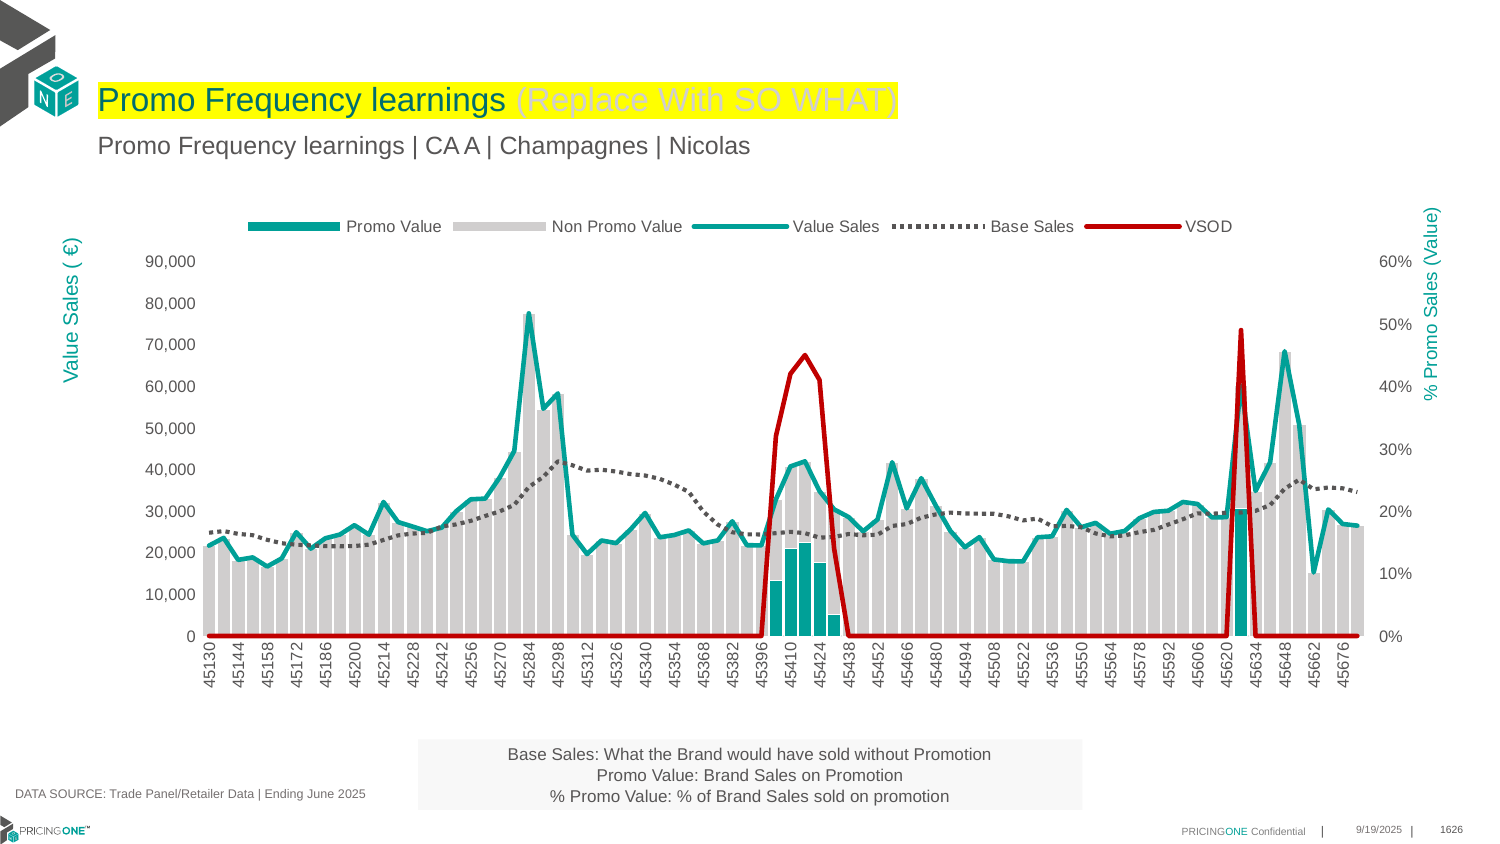

# Promo Frequency learnings (Replace With SO WHAT)
Promo Frequency learnings | CA A | Champagnes | Nicolas

### Chart

| Category | Promo Value | Non Promo Value | Value Sales | Base Sales | VSOD |
|---|---|---|---|---|---|
| 45130.0 | 0.0 | 21694.0 | 21694.0 | 24788.0 | 0.0 |
| 45137.0 | 0.0 | 23557.0 | 23557.0 | 25193.0 | 0.0 |
| 45144.0 | 0.0 | 18266.0 | 18266.0 | 24525.0 | 0.0 |
| 45151.0 | 0.0 | 18867.0 | 18867.0 | 24194.0 | 0.0 |
| 45158.0 | 0.0 | 16677.0 | 16677.0 | 23088.0 | 0.0 |
| 45165.0 | 0.0 | 18633.0 | 18633.0 | 22261.0 | 0.0 |
| 45172.0 | 0.0 | 24915.0 | 24915.0 | 21918.0 | 0.0 |
| 45179.0 | 0.0 | 20976.0 | 20976.0 | 21759.0 | 0.0 |
| 45186.0 | 0.0 | 23457.0 | 23457.0 | 21577.0 | 0.0 |
| 45193.0 | 0.0 | 24352.0 | 24352.0 | 21544.0 | 0.0 |
| 45200.0 | 0.0 | 26603.0 | 26603.0 | 21596.0 | 0.0 |
| 45207.0 | 0.0 | 24319.0 | 24319.0 | 21940.0 | 0.0 |
| 45214.0 | 0.0 | 32186.0 | 32186.0 | 23062.0 | 0.0 |
| 45221.0 | 0.0 | 27357.0 | 27357.0 | 24156.0 | 0.0 |
| 45228.0 | 0.0 | 26284.0 | 26284.0 | 24591.0 | 0.0 |
| 45235.0 | 0.0 | 25153.0 | 25153.0 | 24767.0 | 0.0 |
| 45242.0 | 0.0 | 26016.0 | 26016.0 | 26288.0 | 0.0 |
| 45249.0 | 0.0 | 29943.0 | 29943.0 | 26786.0 | 0.0 |
| 45256.0 | 0.0 | 32821.0 | 32821.0 | 27643.0 | 0.0 |
| 45263.0 | 0.0 | 32994.0 | 32994.0 | 28815.0 | 0.0 |
| 45270.0 | 0.0 | 38117.0 | 38117.0 | 29933.0 | 0.0 |
| 45277.0 | 0.0 | 44465.0 | 44465.0 | 31489.0 | 0.0 |
| 45284.0 | 0.0 | 77503.0 | 77503.0 | 35784.0 | 0.0 |
| 45291.0 | 0.0 | 54590.0 | 54590.0 | 38239.0 | 0.0 |
| 45298.0 | 0.0 | 58292.0 | 58292.0 | 41970.0 | 0.0 |
| 45305.0 | 0.0 | 24324.0 | 24324.0 | 41003.0 | 0.0 |
| 45312.0 | 0.0 | 19664.0 | 19664.0 | 39724.0 | 0.0 |
| 45319.0 | 0.0 | 22933.0 | 22933.0 | 39941.0 | 0.0 |
| 45326.0 | 0.0 | 22298.0 | 22298.0 | 39508.0 | 0.0 |
| 45333.0 | 0.0 | 25590.0 | 25590.0 | 38894.0 | 0.0 |
| 45340.0 | 0.0 | 29544.0 | 29544.0 | 38553.0 | 0.0 |
| 45347.0 | 0.0 | 23704.0 | 23704.0 | 37763.0 | 0.0 |
| 45354.0 | 0.0 | 24243.0 | 24243.0 | 36371.0 | 0.0 |
| 45361.0 | 0.0 | 25344.0 | 25344.0 | 34614.0 | 0.0 |
| 45368.0 | 0.0 | 22244.0 | 22244.0 | 29903.0 | 0.0 |
| 45375.0 | 0.0 | 22950.0 | 22950.0 | 26738.0 | 0.0 |
| 45382.0 | 0.0 | 27542.0 | 27542.0 | 24900.0 | 0.0 |
| 45389.0 | 0.0 | 21797.0 | 21797.0 | 24400.0 | 0.0 |
| 45396.0 | 0.0 | 21743.0 | 21743.0 | 24374.0 | 0.0 |
| 45403.0 | 13347.0 | 19466.0 | 32813.0 | 24692.0 | 0.32 |
| 45410.0 | 21055.0 | 19681.0 | 40736.0 | 24998.0 | 0.42 |
| 45417.0 | 22414.0 | 19544.0 | 41958.0 | 24692.0 | 0.45 |
| 45424.0 | 17731.0 | 17059.0 | 34790.0 | 23613.0 | 0.41 |
| 45431.0 | 5151.0 | 25263.0 | 30414.0 | 23772.0 | 0.14 |
| 45438.0 | 0.0 | 28560.0 | 28560.0 | 24484.0 | 0.0 |
| 45445.0 | 0.0 | 25126.0 | 25126.0 | 24185.0 | 0.0 |
| 45452.0 | 0.0 | 27996.0 | 27996.0 | 24319.0 | 0.0 |
| 45459.0 | 0.0 | 41739.0 | 41739.0 | 26416.0 | 0.0 |
| 45466.0 | 0.0 | 30646.0 | 30646.0 | 26882.0 | 0.0 |
| 45473.0 | 0.0 | 37919.0 | 37919.0 | 28410.0 | 0.0 |
| 45480.0 | 0.0 | 31288.0 | 31288.0 | 29197.0 | 0.0 |
| 45487.0 | 0.0 | 25253.0 | 25253.0 | 29625.0 | 0.0 |
| 45494.0 | 0.0 | 21296.0 | 21296.0 | 29409.0 | 0.0 |
| 45501.0 | 0.0 | 23728.0 | 23728.0 | 29375.0 | 0.0 |
| 45508.0 | 0.0 | 18372.0 | 18372.0 | 29350.0 | 0.0 |
| 45515.0 | 0.0 | 17960.0 | 17960.0 | 28730.0 | 0.0 |
| 45522.0 | 0.0 | 17896.0 | 17896.0 | 27737.0 | 0.0 |
| 45529.0 | 0.0 | 23698.0 | 23698.0 | 28192.0 | 0.0 |
| 45536.0 | 0.0 | 23921.0 | 23921.0 | 26369.0 | 0.0 |
| 45543.0 | 0.0 | 30264.0 | 30264.0 | 26438.0 | 0.0 |
| 45550.0 | 0.0 | 26113.0 | 26113.0 | 26112.0 | 0.0 |
| 45557.0 | 0.0 | 27158.0 | 27158.0 | 24623.0 | 0.0 |
| 45564.0 | 0.0 | 24554.0 | 24554.0 | 23915.0 | 0.0 |
| 45571.0 | 0.0 | 25215.0 | 25215.0 | 24137.0 | 0.0 |
| 45578.0 | 0.0 | 28271.0 | 28271.0 | 24931.0 | 0.0 |
| 45585.0 | 0.0 | 29791.0 | 29791.0 | 25474.0 | 0.0 |
| 45592.0 | 0.0 | 30082.0 | 30082.0 | 26760.0 | 0.0 |
| 45599.0 | 0.0 | 32185.0 | 32185.0 | 28029.0 | 0.0 |
| 45606.0 | 0.0 | 31701.0 | 31701.0 | 29438.0 | 0.0 |
| 45613.0 | 0.0 | 28480.0 | 28480.0 | 29349.0 | 0.0 |
| 45620.0 | 0.0 | 28538.0 | 28538.0 | 29620.0 | 0.0 |
| 45627.0 | 30545.0 | 29599.0 | 60144.0 | 29658.0 | 0.49 |
| 45634.0 | 0.0 | 34827.0 | 34827.0 | 30059.0 | 0.0 |
| 45641.0 | 0.0 | 41743.0 | 41743.0 | 31447.0 | 0.0 |
| 45648.0 | 0.0 | 68410.0 | 68410.0 | 35351.0 | 0.0 |
| 45655.0 | 0.0 | 50757.0 | 50757.0 | 37550.0 | 0.0 |
| 45662.0 | 0.0 | 15248.0 | 15248.0 | 35239.0 | 0.0 |
| 45669.0 | 0.0 | 30383.0 | 30383.0 | 35677.0 | 0.0 |
| 45676.0 | 0.0 | 26888.0 | 26888.0 | 35462.0 | 0.0 |
| 45683.0 | 0.0 | 26487.0 | 26487.0 | 34565.0 | 0.0 |
% Promo Sales (Value)
Value Sales ( €)
Base Sales: What the Brand would have sold without Promotion
Promo Value: Brand Sales on Promotion
% Promo Value: % of Brand Sales sold on promotion
DATA SOURCE: Trade Panel/Retailer Data | Ending June 2025

9/19/2025
1626